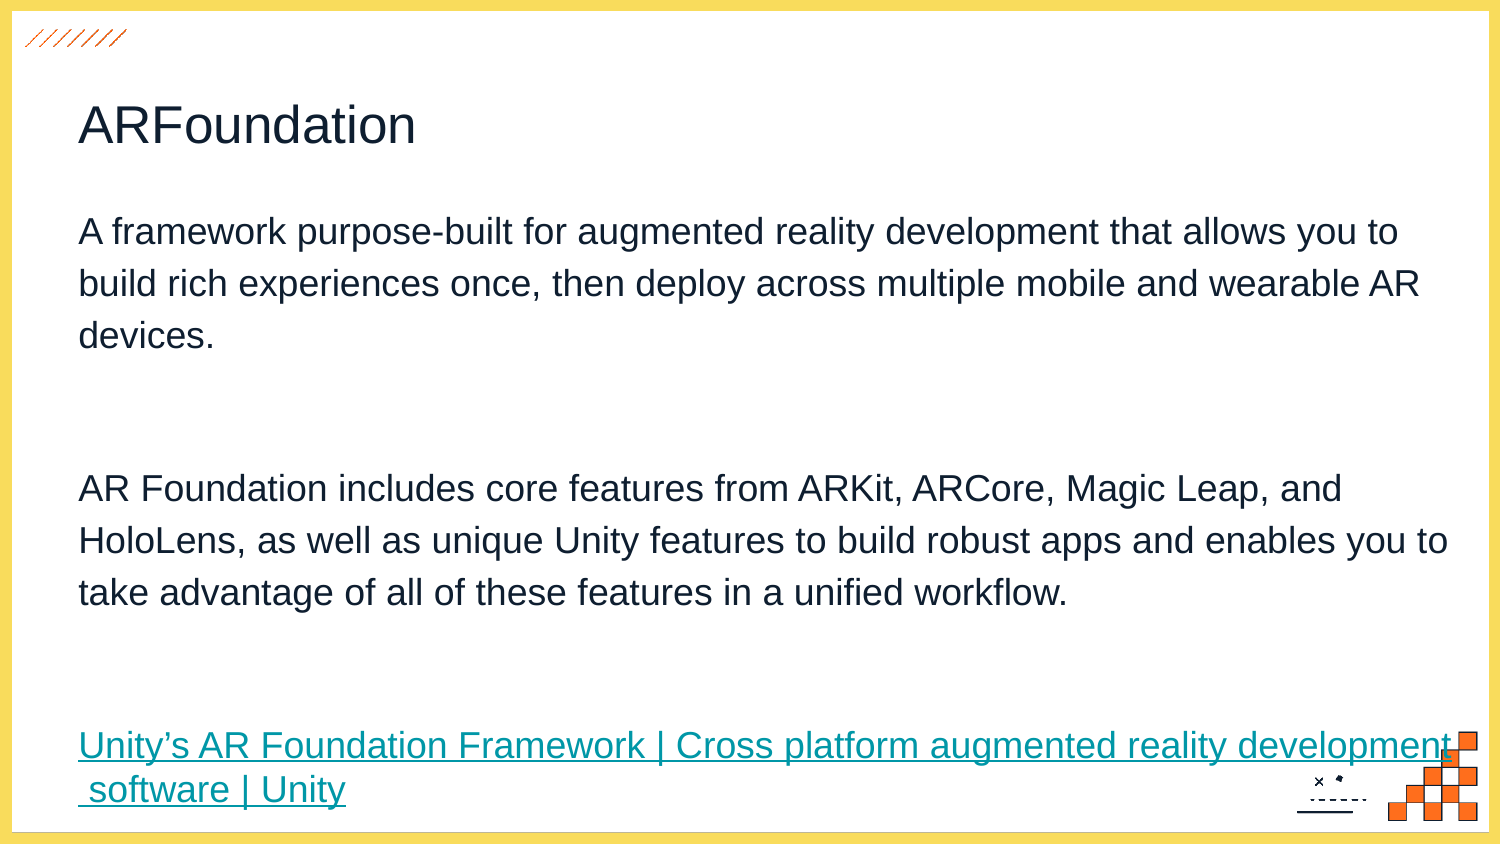

ARFoundation
A framework purpose-built for augmented reality development that allows you to build rich experiences once, then deploy across multiple mobile and wearable AR devices.

AR Foundation includes core features from ARKit, ARCore, Magic Leap, and HoloLens, as well as unique Unity features to build robust apps and enables you to take advantage of all of these features in a unified workflow.

Unity’s AR Foundation Framework | Cross platform augmented reality development software | Unity